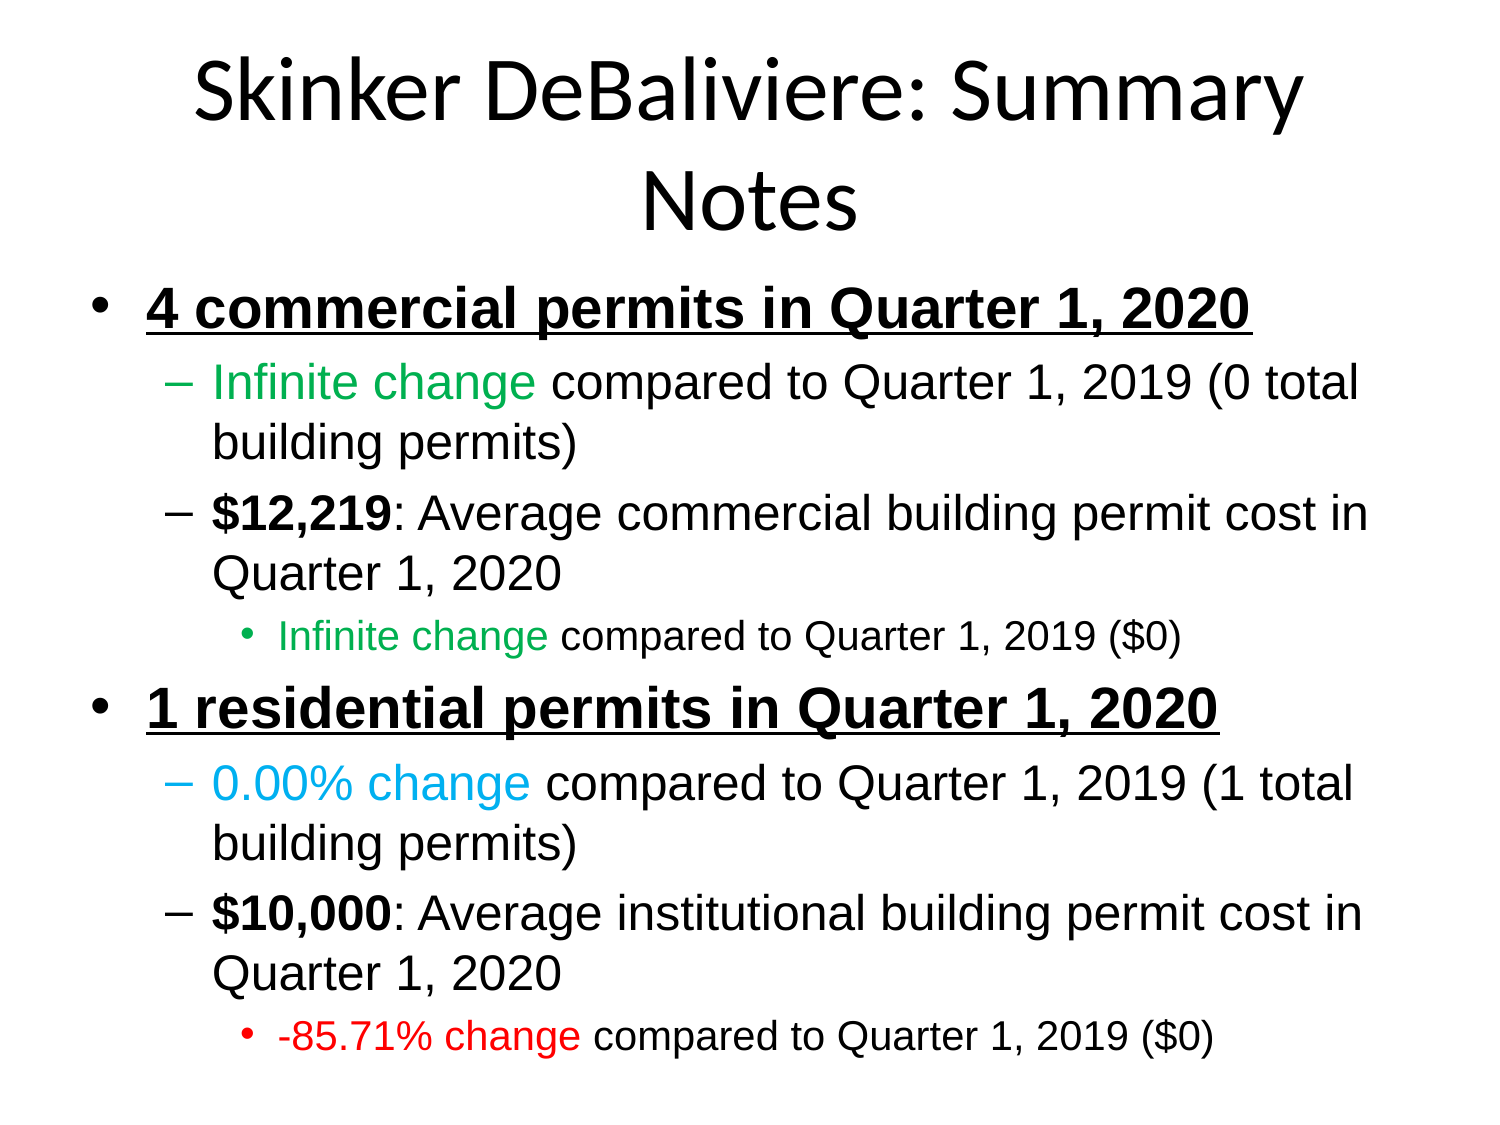

# Skinker DeBaliviere: Summary Notes
4 commercial permits in Quarter 1, 2020
Infinite change compared to Quarter 1, 2019 (0 total building permits)
$12,219: Average commercial building permit cost in Quarter 1, 2020
Infinite change compared to Quarter 1, 2019 ($0)
1 residential permits in Quarter 1, 2020
0.00% change compared to Quarter 1, 2019 (1 total building permits)
$10,000: Average institutional building permit cost in Quarter 1, 2020
-85.71% change compared to Quarter 1, 2019 ($0)